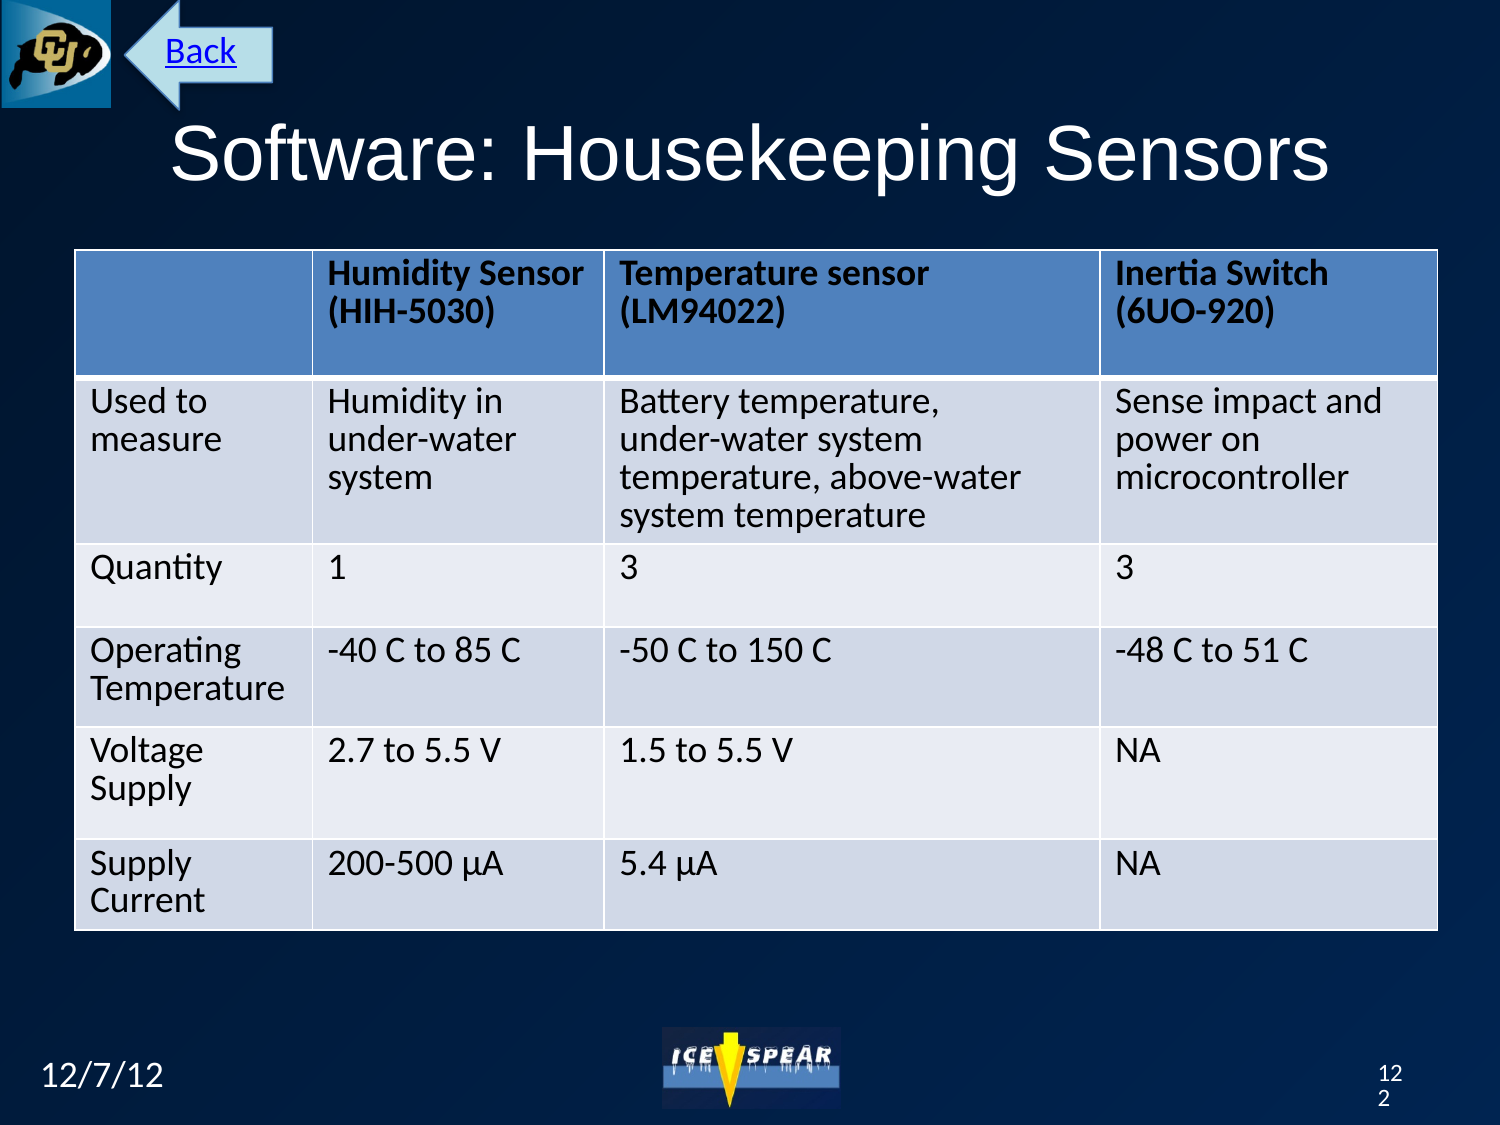

Back
# Software: Housekeeping Sensors
|  | Humidity Sensor (HIH-5030) | Temperature sensor (LM94022) | Inertia Switch (6UO-920) |
| --- | --- | --- | --- |
| Used to measure | Humidity in under-water system | Battery temperature, under-water system temperature, above-water system temperature | Sense impact and power on microcontroller |
| Quantity | 1 | 3 | 3 |
| Operating Temperature | -40 C to 85 C | -50 C to 150 C | -48 C to 51 C |
| Voltage Supply | 2.7 to 5.5 V | 1.5 to 5.5 V | NA |
| Supply Current | 200-500 µA | 5.4 µA | NA |
12/7/12
122